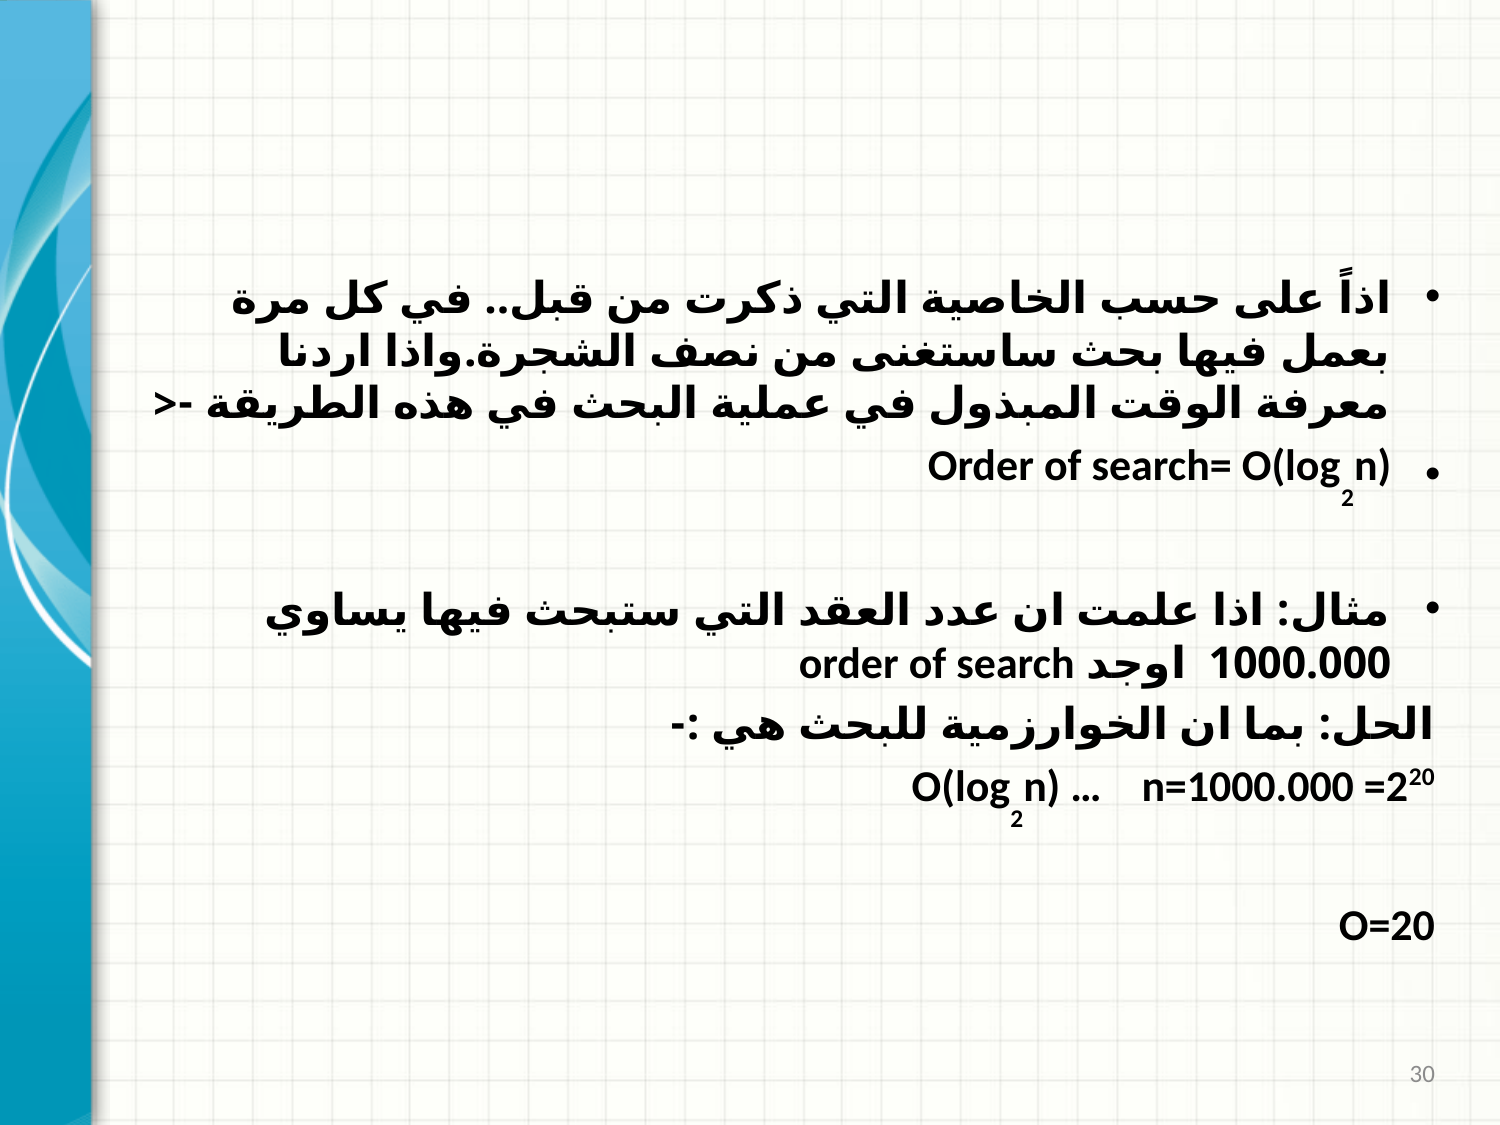

#
اذاً على حسب الخاصية التي ذكرت من قبل.. في كل مرة بعمل فيها بحث ساستغنى من نصف الشجرة.واذا اردنا معرفة الوقت المبذول في عملية البحث في هذه الطريقة -<
Order of search= O(log2n)

مثال: اذا علمت ان عدد العقد التي ستبحث فيها يساوي 1000.000  اوجد order of search
الحل: بما ان الخوارزمية للبحث هي :-
O(log2n) …    n=1000.000 =220

O=20

30